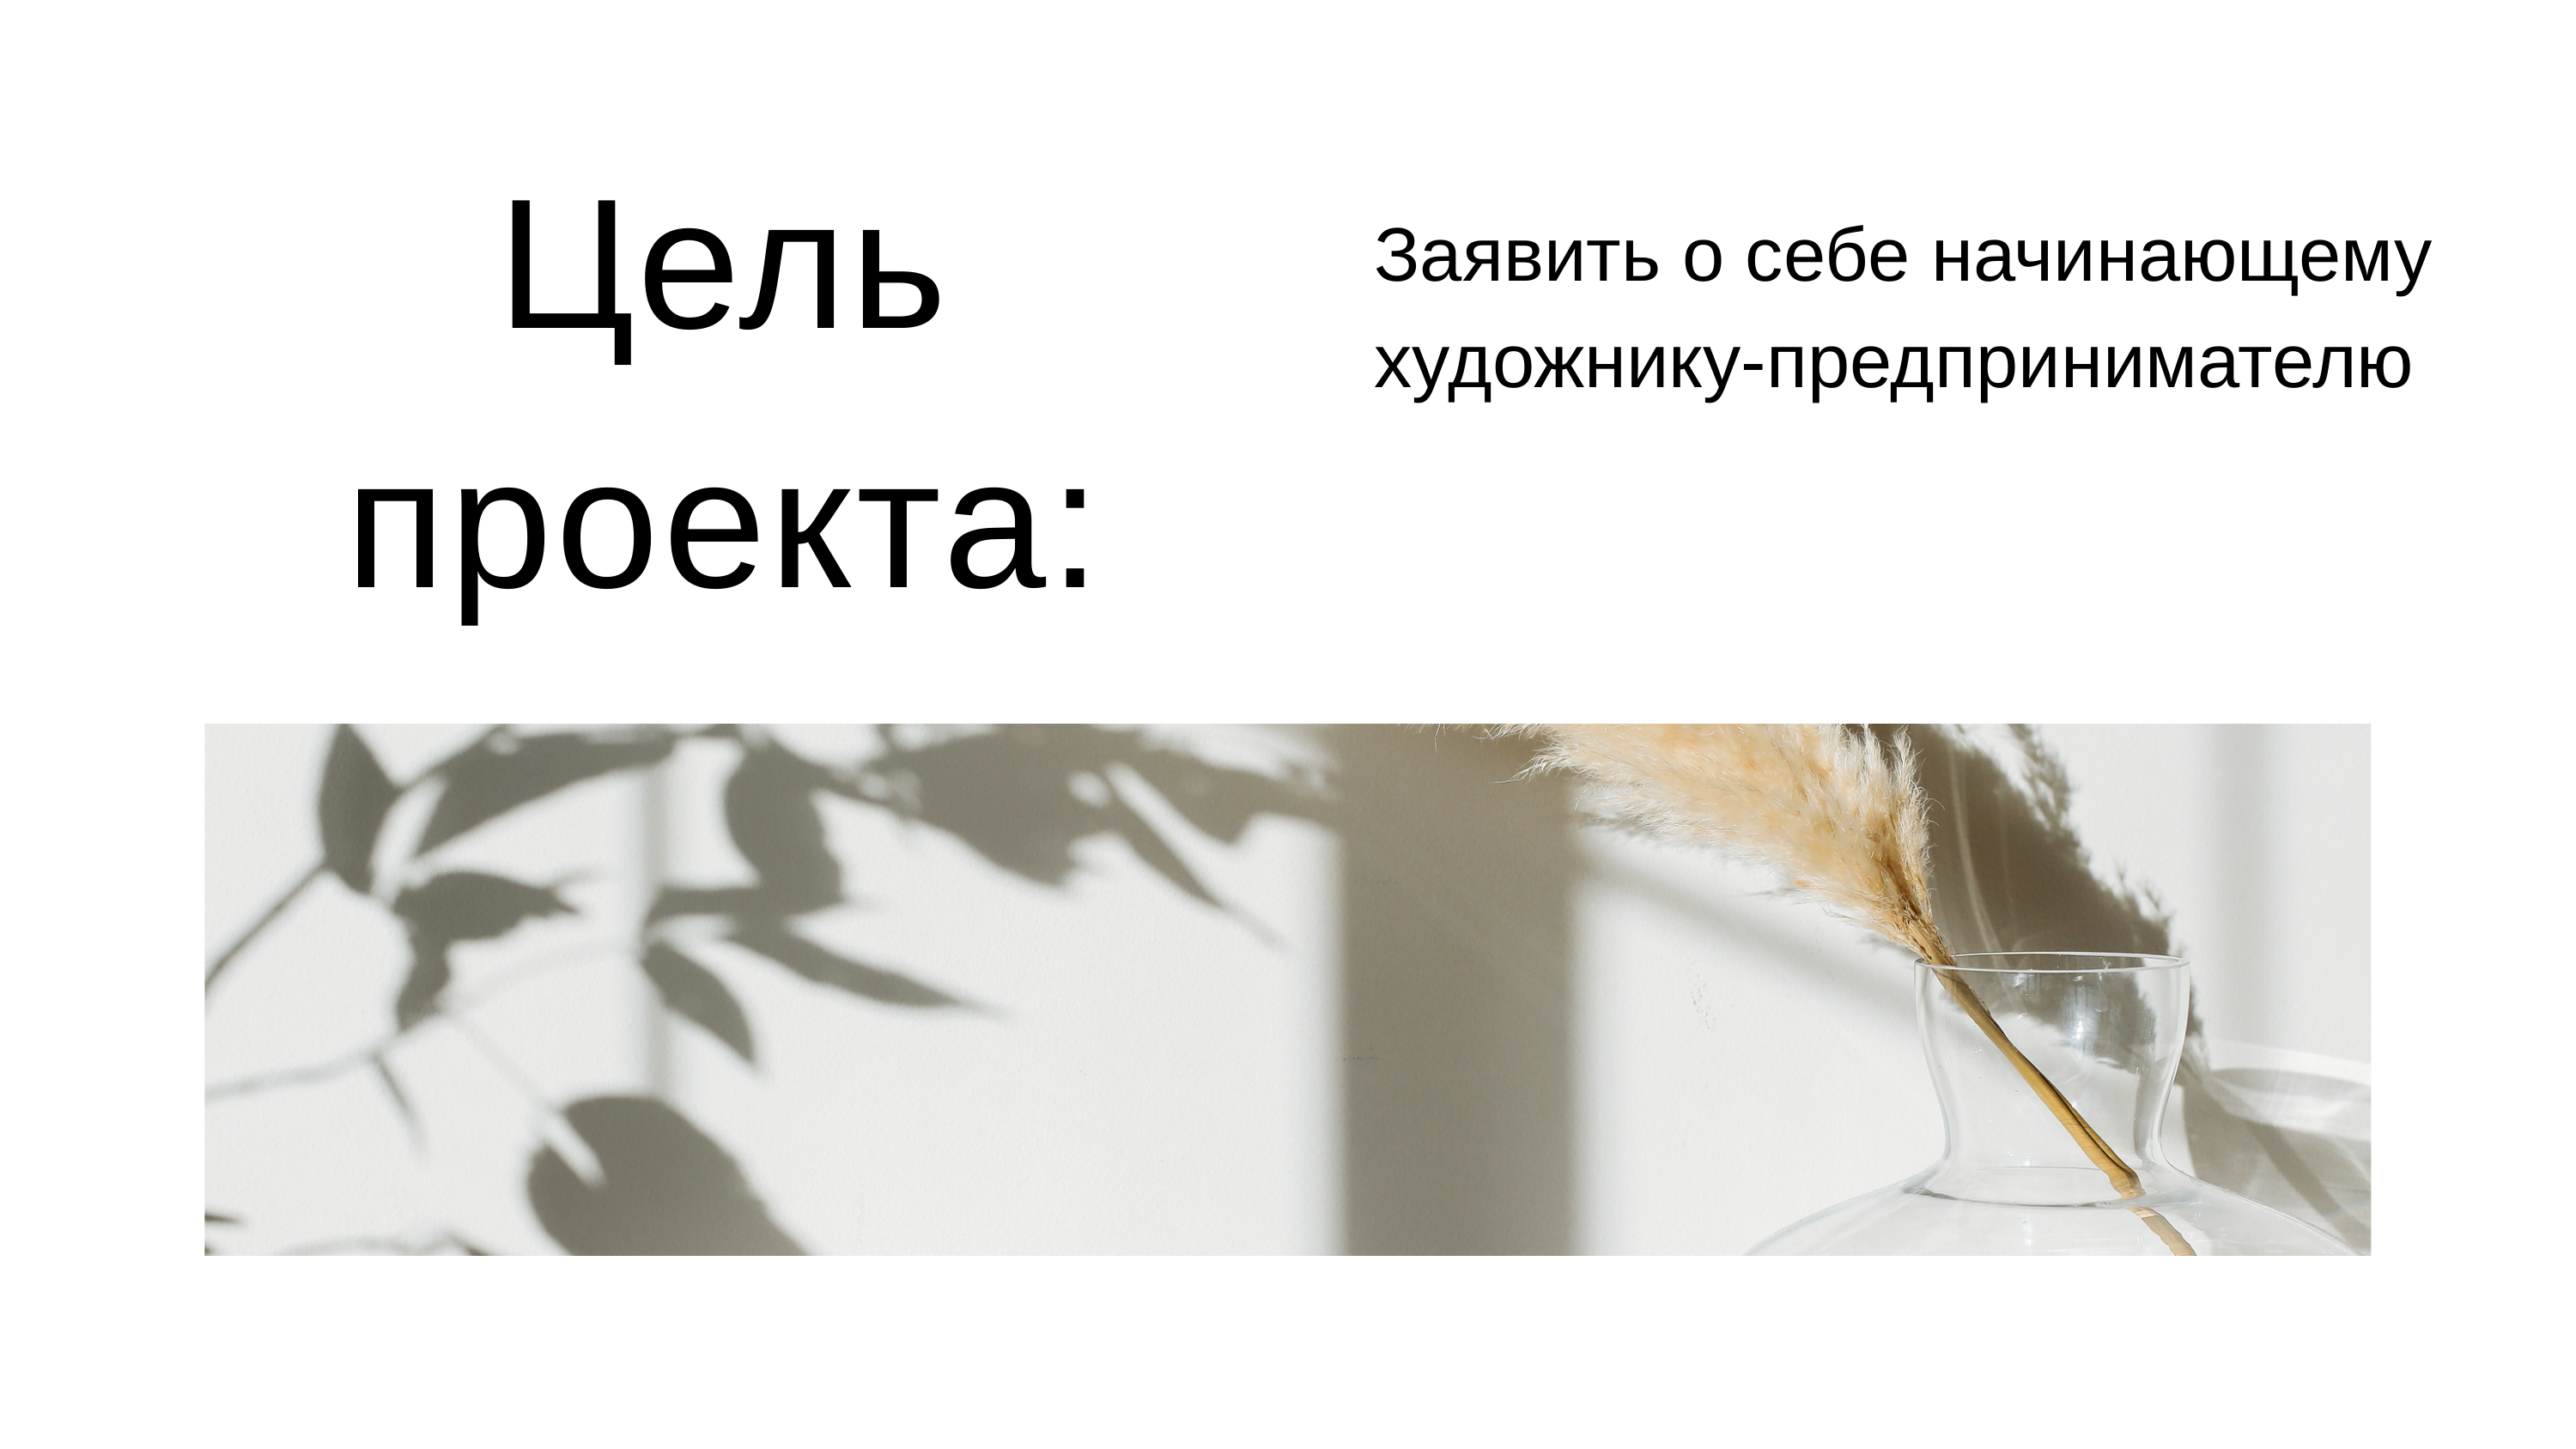

Цель проекта:
Заявить о себе начинающему художнику-предпринимателю